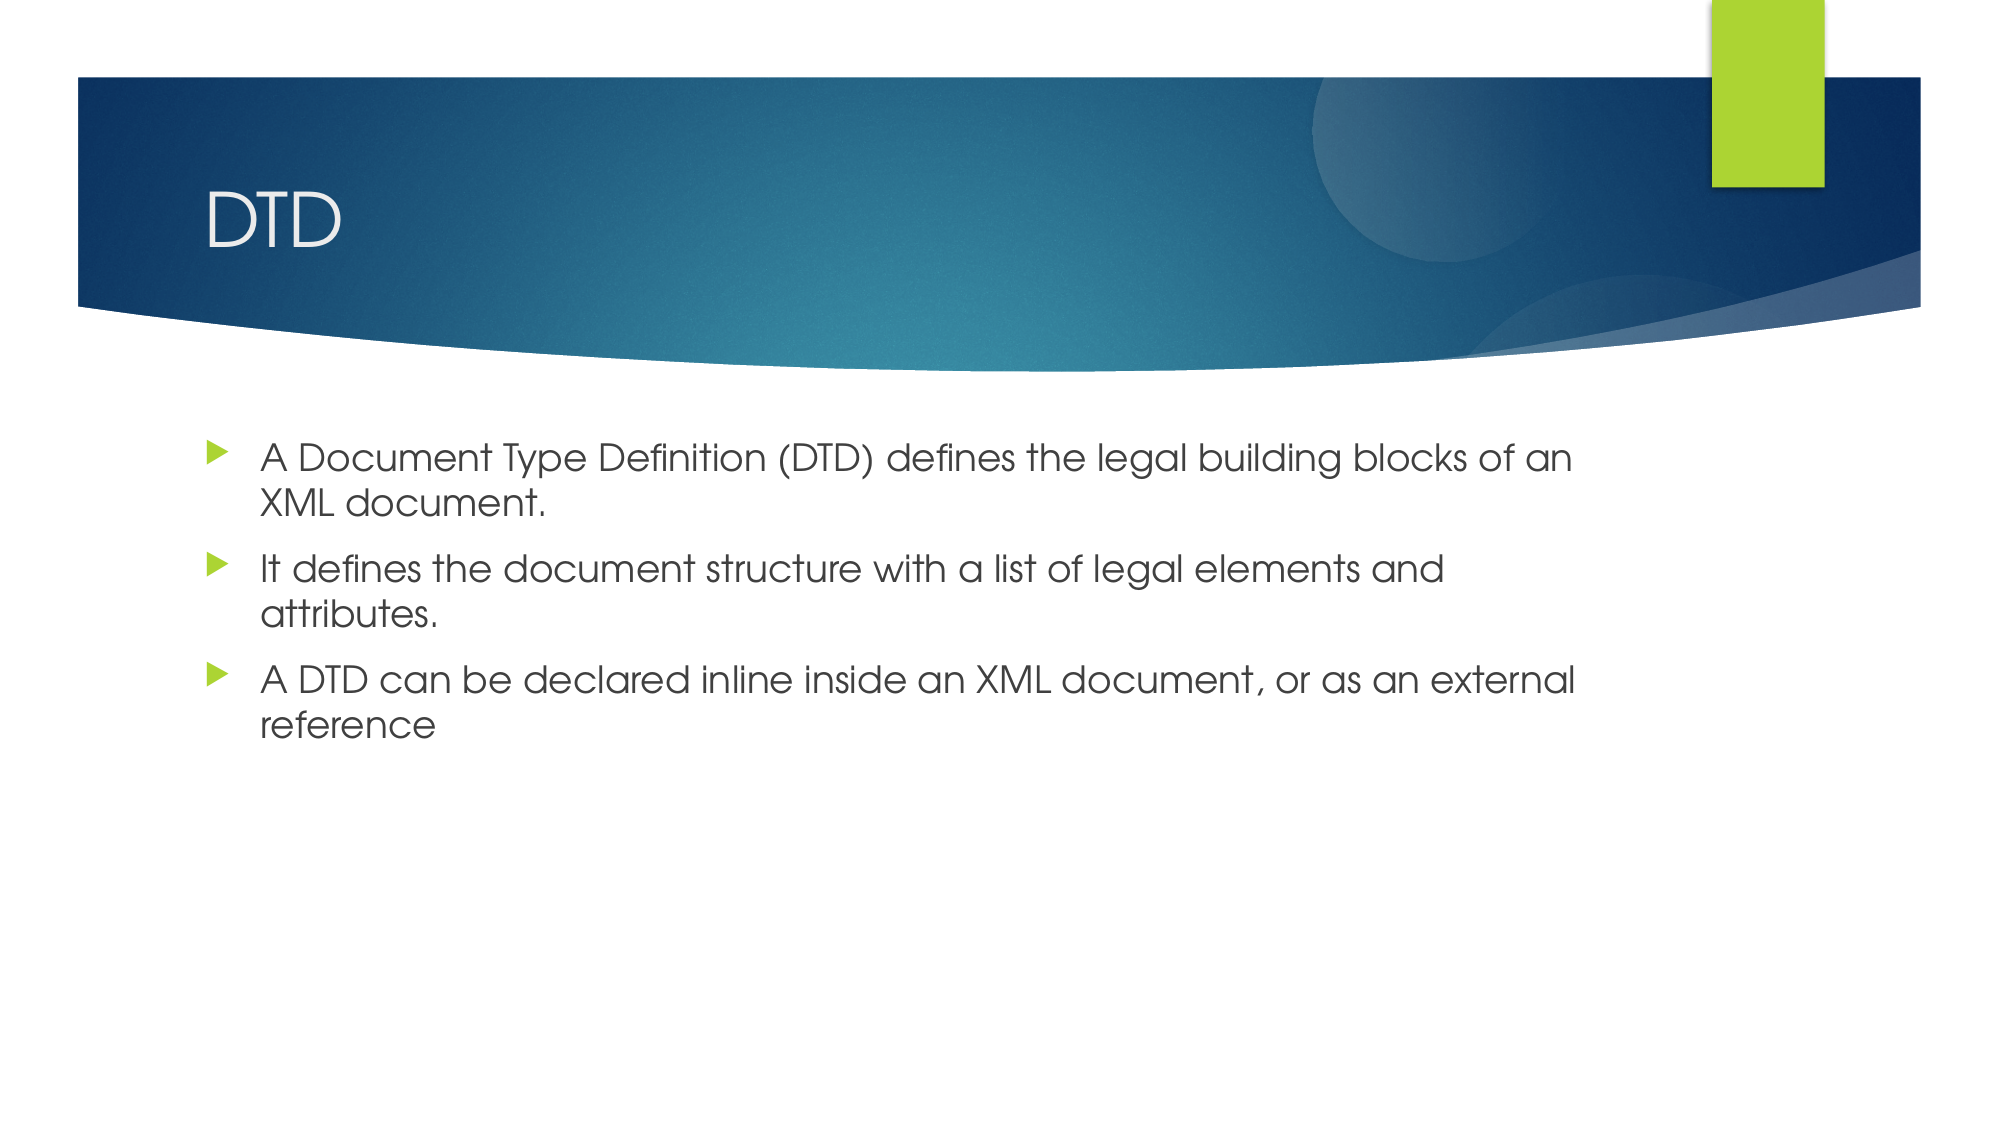

DTD
A Document Type Definition (DTD) defines the legal building blocks of an XML document.
It defines the document structure with a list of legal elements and attributes.
A DTD can be declared inline inside an XML document, or as an external reference